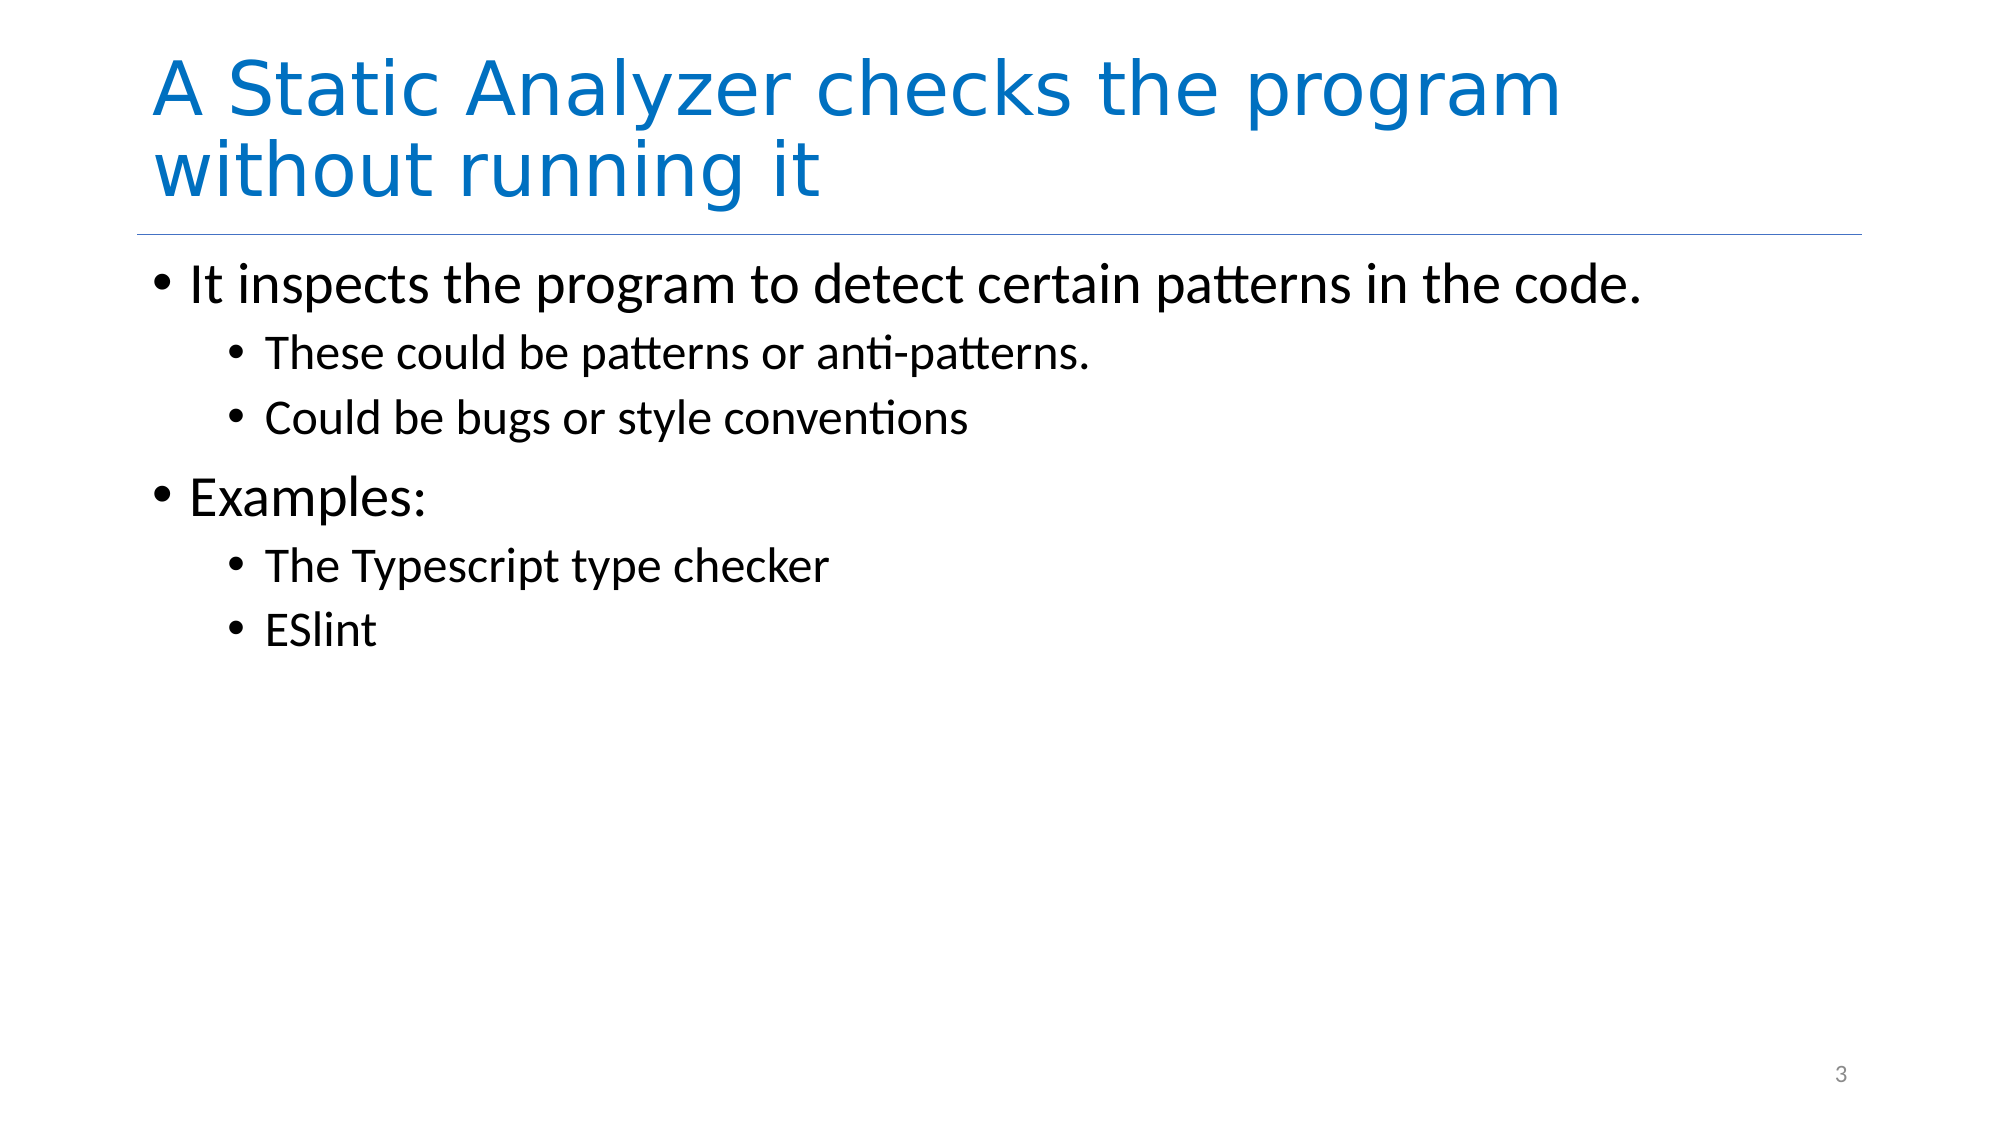

# A Static Analyzer checks the program without running it
It inspects the program to detect certain patterns in the code.
These could be patterns or anti-patterns.
Could be bugs or style conventions
Examples:
The Typescript type checker
ESlint

3